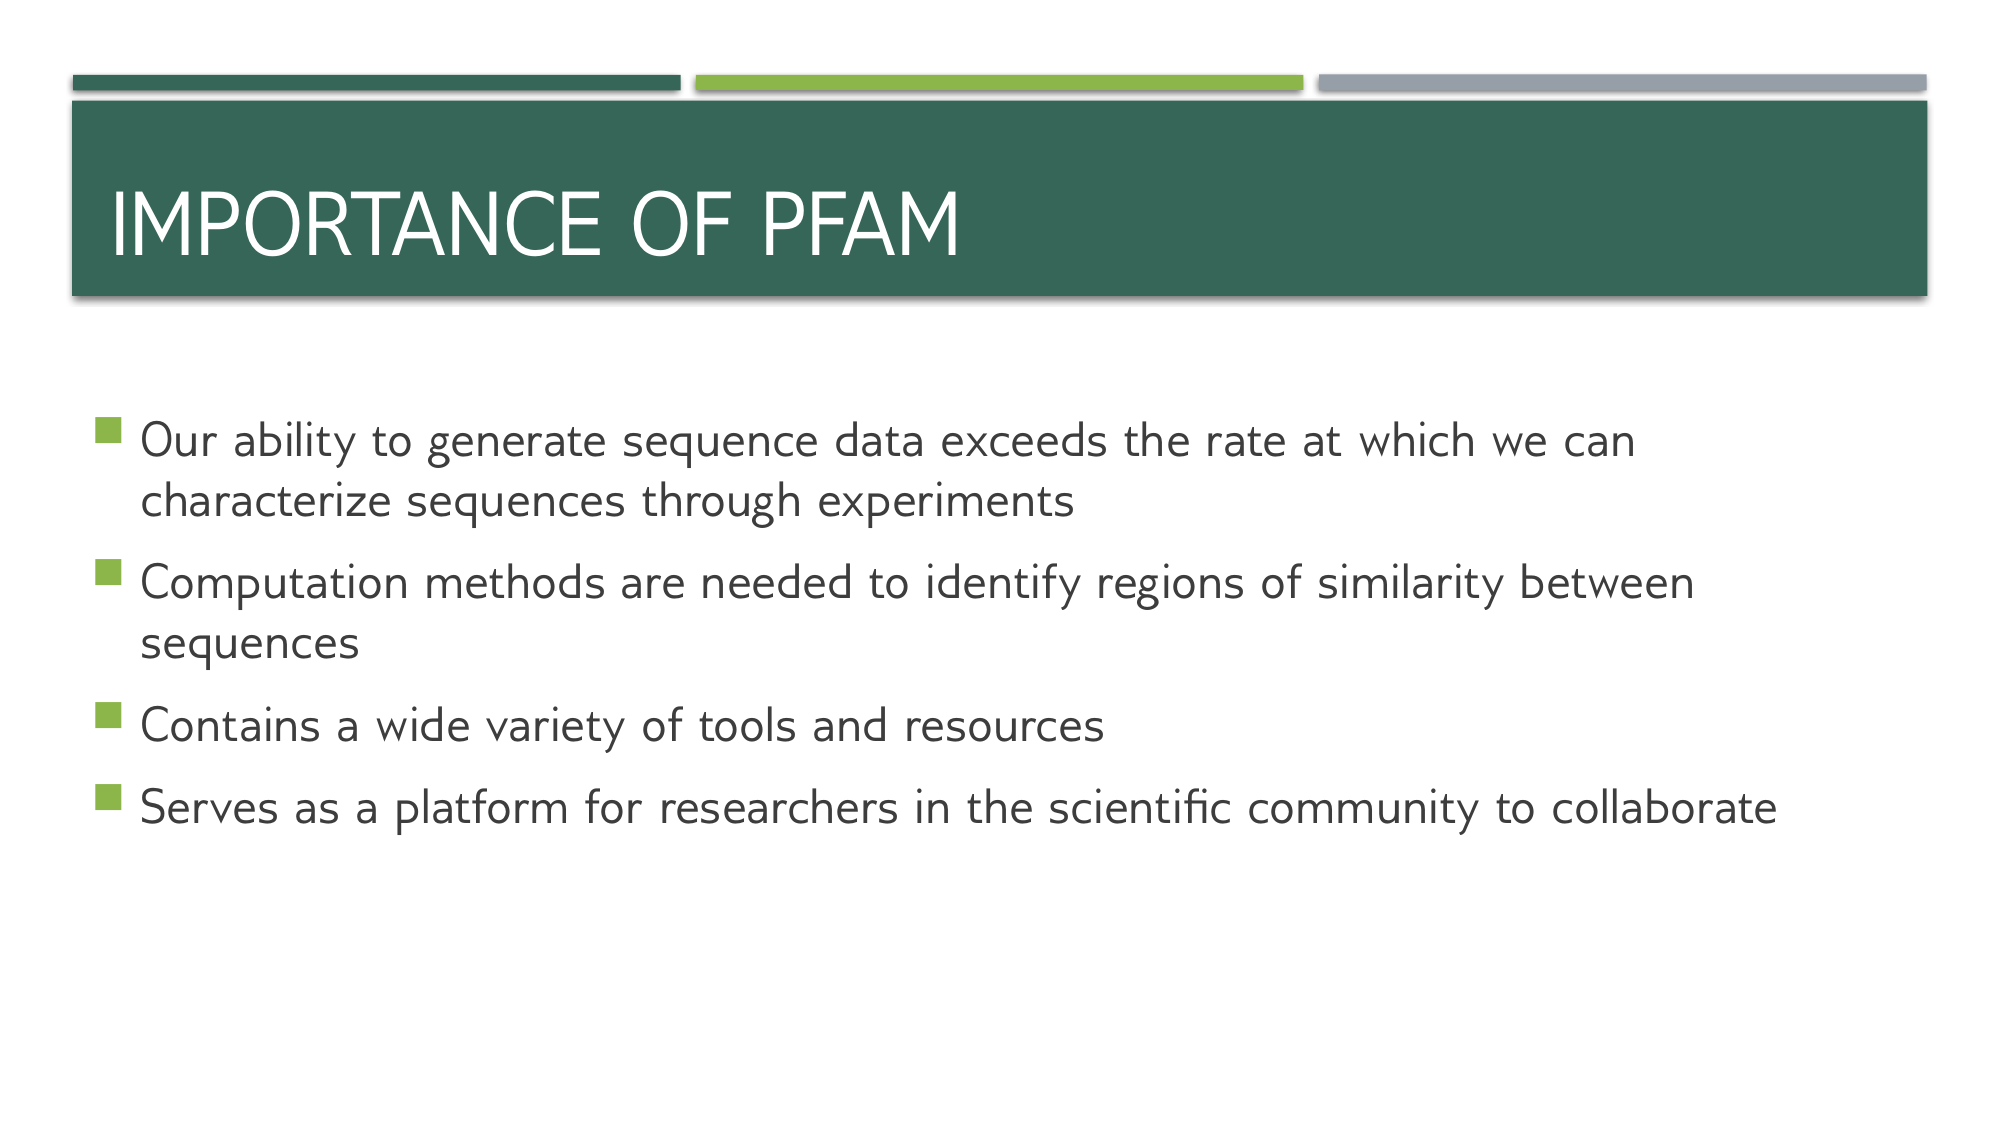

# IMPORTANCE OF PFAM
Our ability to generate sequence data exceeds the rate at which we can characterize sequences through experiments
Computation methods are needed to identify regions of similarity between sequences
Contains a wide variety of tools and resources
Serves as a platform for researchers in the scientific community to collaborate